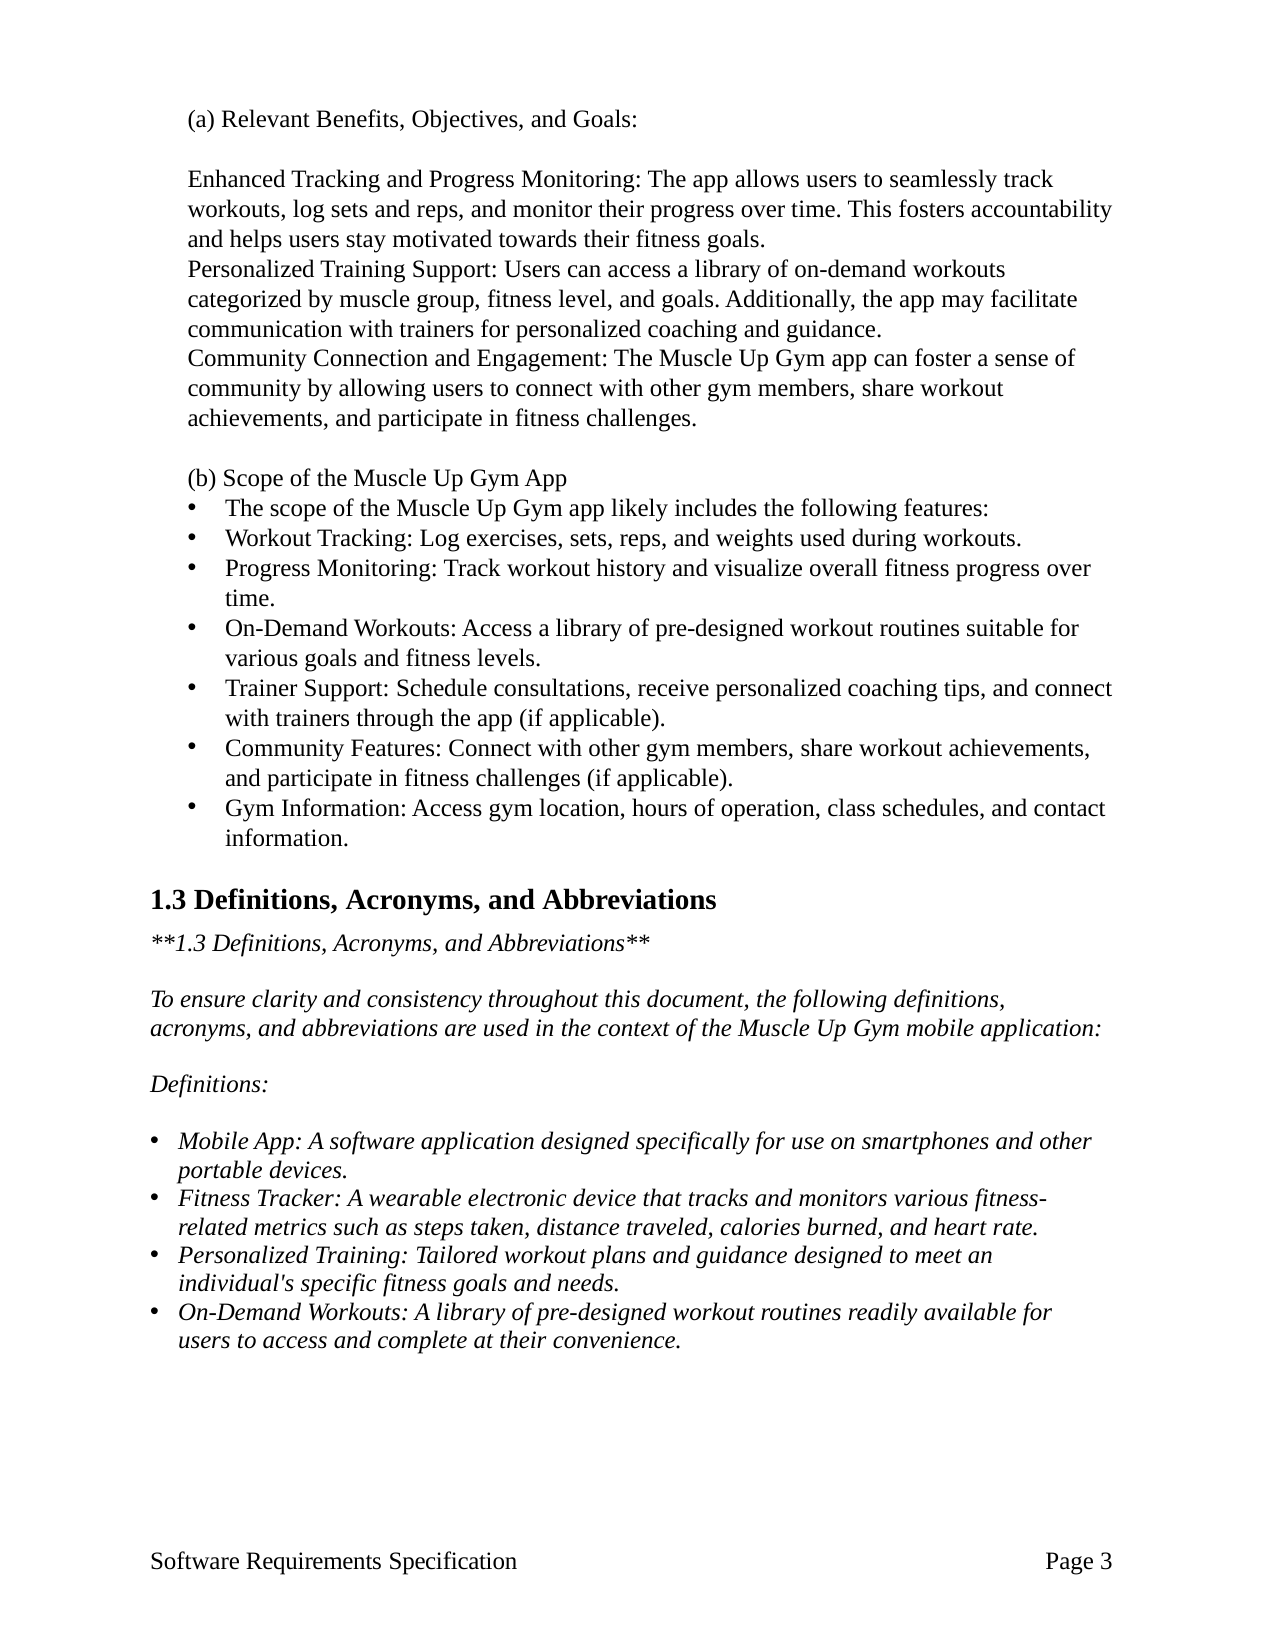

(a) Relevant Benefits, Objectives, and Goals:

Enhanced Tracking and Progress Monitoring: The app allows users to seamlessly track workouts, log sets and reps, and monitor their progress over time. This fosters accountability and helps users stay motivated towards their fitness goals.
Personalized Training Support: Users can access a library of on-demand workouts categorized by muscle group, fitness level, and goals. Additionally, the app may facilitate communication with trainers for personalized coaching and guidance.
Community Connection and Engagement: The Muscle Up Gym app can foster a sense of community by allowing users to connect with other gym members, share workout achievements, and participate in fitness challenges.

(b) Scope of the Muscle Up Gym App
The scope of the Muscle Up Gym app likely includes the following features:
Workout Tracking: Log exercises, sets, reps, and weights used during workouts.
Progress Monitoring: Track workout history and visualize overall fitness progress over time.
On-Demand Workouts: Access a library of pre-designed workout routines suitable for various goals and fitness levels.
Trainer Support: Schedule consultations, receive personalized coaching tips, and connect with trainers through the app (if applicable).
Community Features: Connect with other gym members, share workout achievements, and participate in fitness challenges (if applicable).
Gym Information: Access gym location, hours of operation, class schedules, and contact information.

1.3 Definitions, Acronyms, and Abbreviations
**1.3 Definitions, Acronyms, and Abbreviations**

To ensure clarity and consistency throughout this document, the following definitions, acronyms, and abbreviations are used in the context of the Muscle Up Gym mobile application:

Definitions:

Mobile App: A software application designed specifically for use on smartphones and other portable devices.
Fitness Tracker: A wearable electronic device that tracks and monitors various fitness-related metrics such as steps taken, distance traveled, calories burned, and heart rate.
Personalized Training: Tailored workout plans and guidance designed to meet an individual's specific fitness goals and needs.
On-Demand Workouts: A library of pre-designed workout routines readily available for users to access and complete at their convenience.
Software Requirements Specification
Page 3